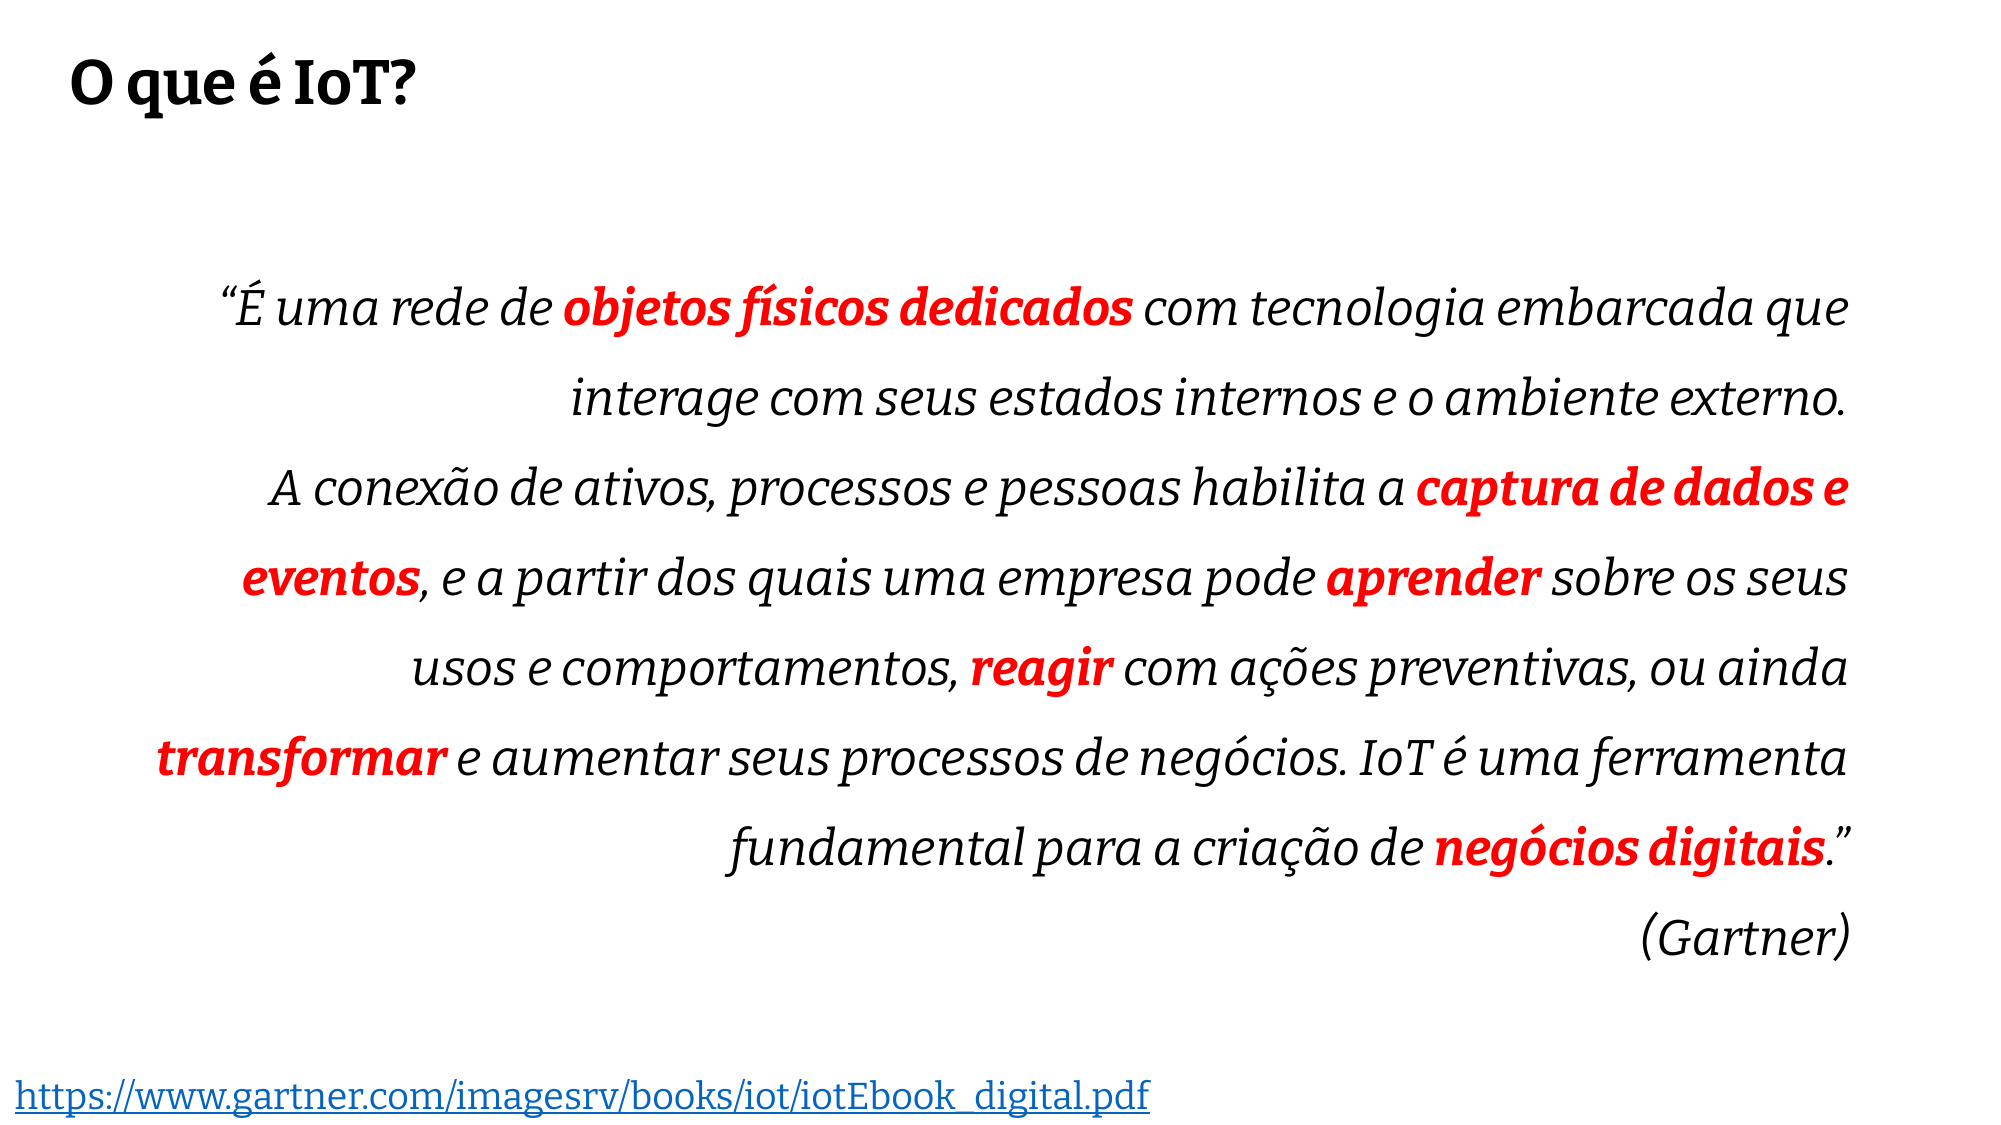

O que é IoT?
“É uma rede de objetos físicos dedicados com tecnologia embarcada que interage com seus estados internos e o ambiente externo.
A conexão de ativos, processos e pessoas habilita a captura de dados e eventos, e a partir dos quais uma empresa pode aprender sobre os seus usos e comportamentos, reagir com ações preventivas, ou ainda transformar e aumentar seus processos de negócios. IoT é uma ferramenta fundamental para a criação de negócios digitais.”
(Gartner)
https://www.gartner.com/imagesrv/books/iot/iotEbook_digital.pdf